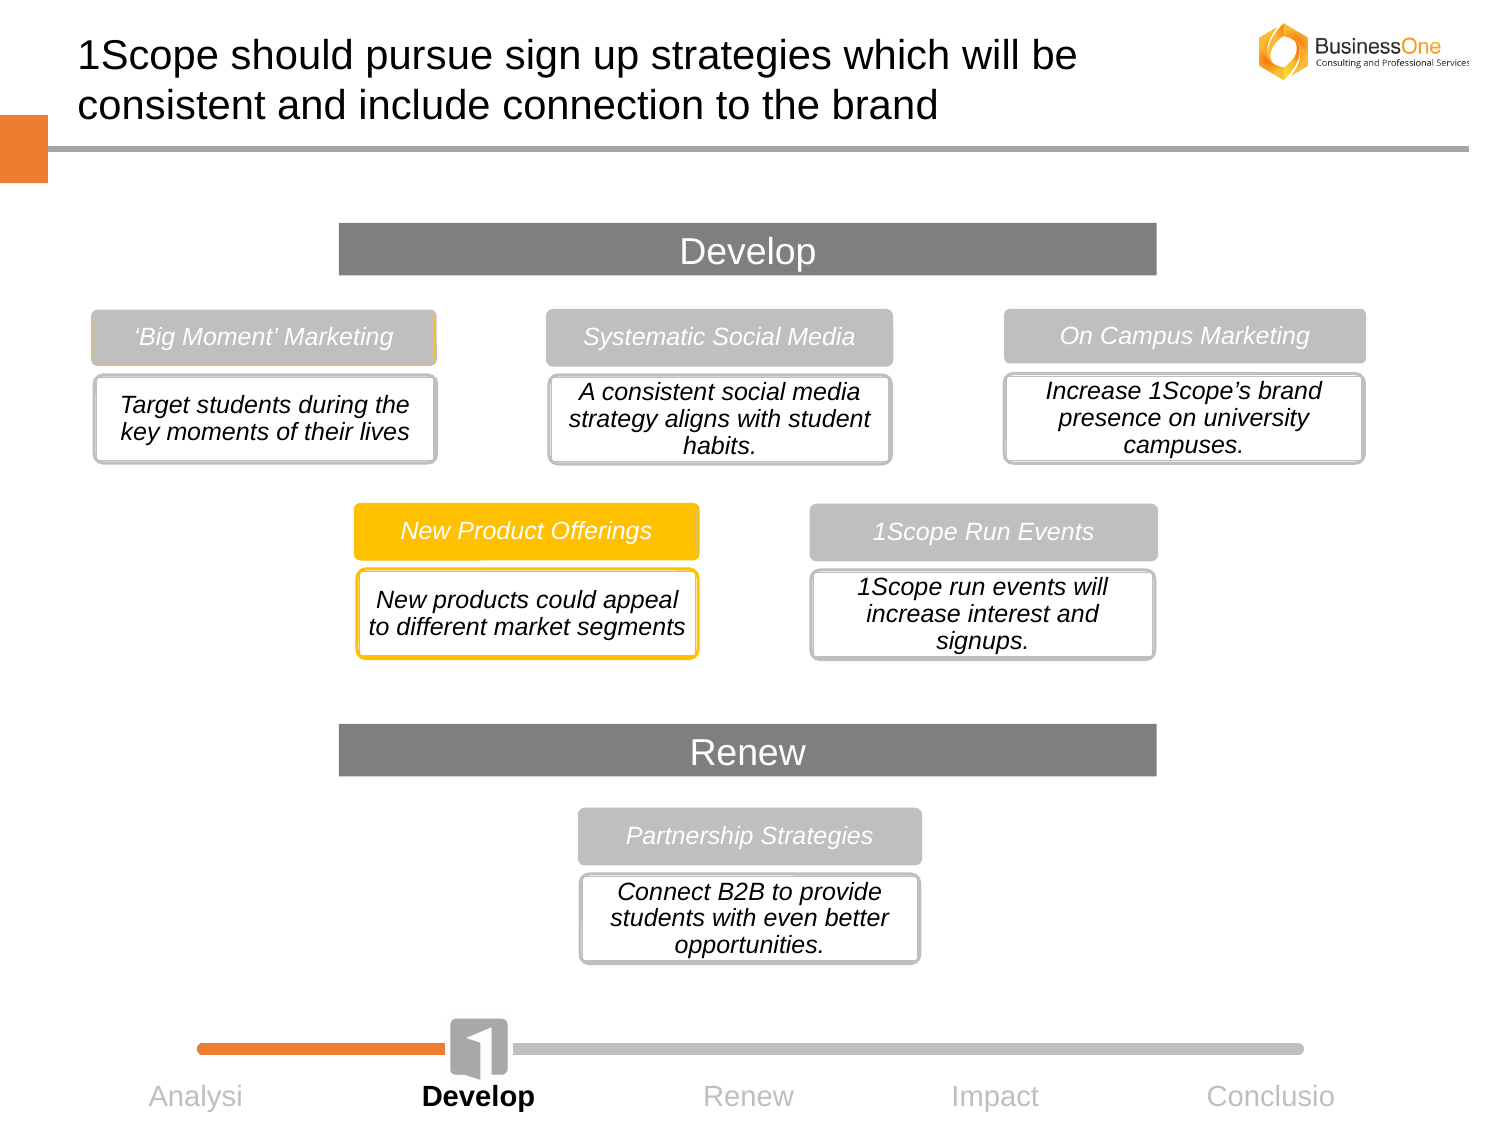

1Scope should pursue sign up strategies which will be consistent and include connection to the brand
Develop

On Campus Marketing

‘Big Moment’ Marketing

Systematic Social Media

Increase 1Scope’s brand presence on university campuses.

A consistent social media strategy aligns with student habits.

Target students during the key moments of their lives

New Product Offerings

1Scope Run Events

New products could appeal to different market segments

1Scope run events will increase interest and signups.
Renew

Partnership Strategies

Connect B2B to provide students with even better opportunities.